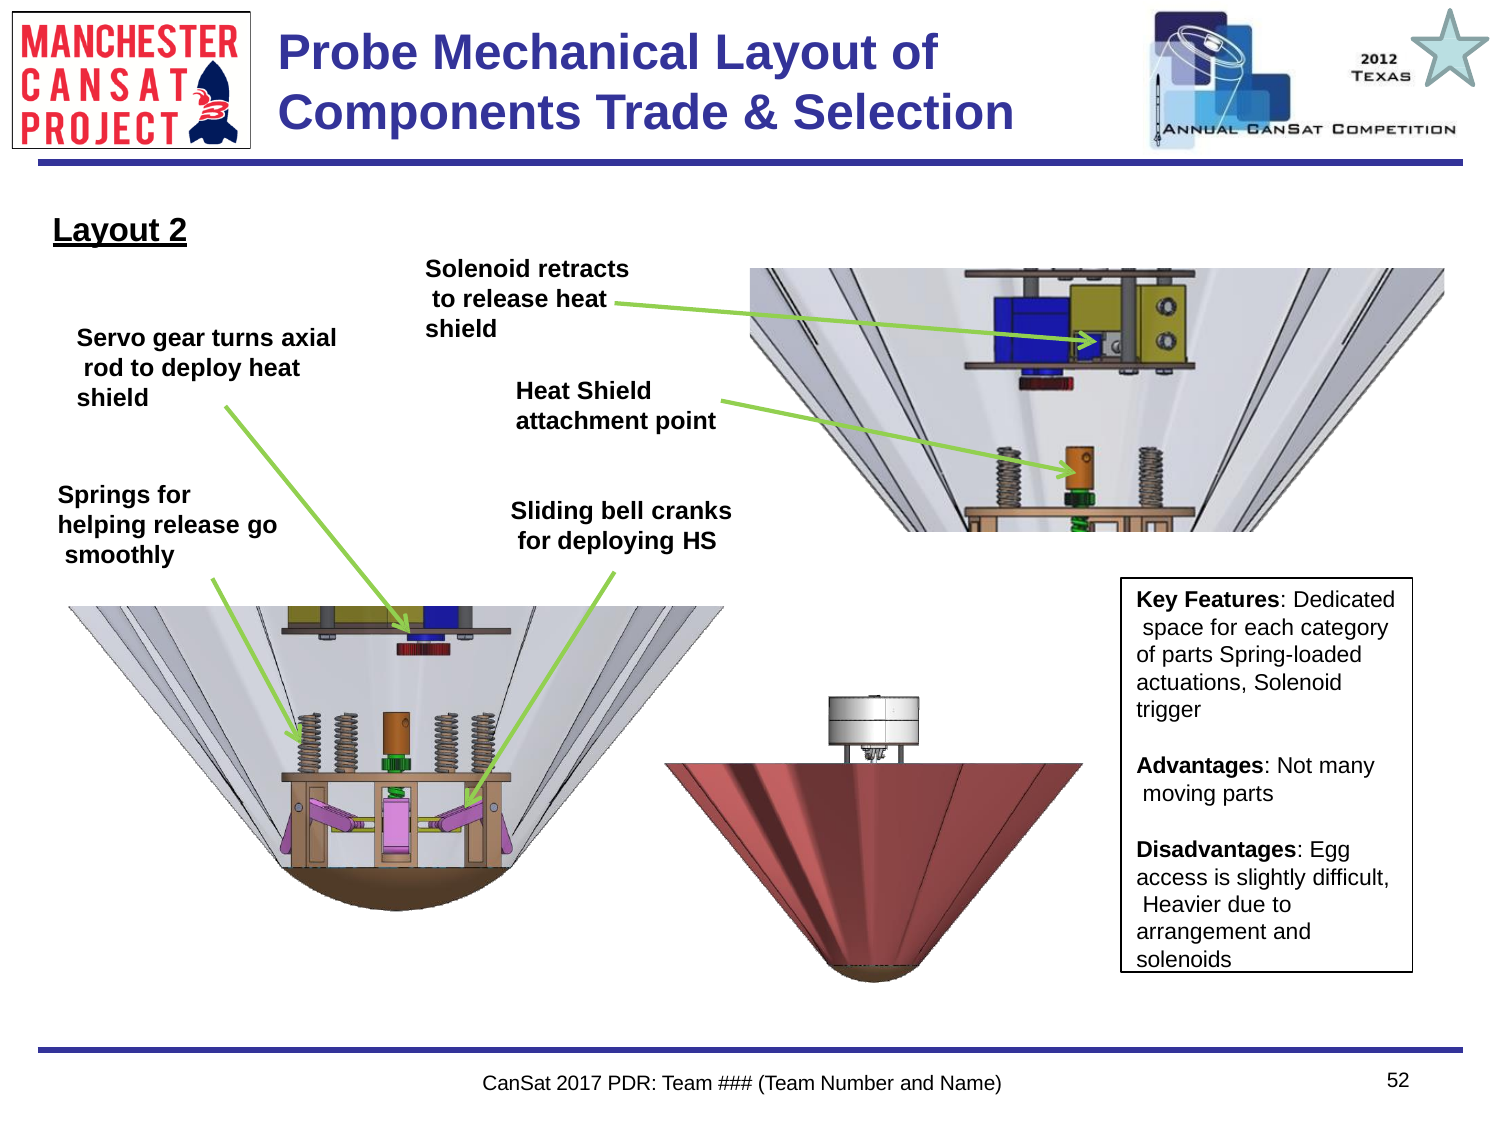

# Probe Mechanical Layout of  Components Trade & Selection

Team Logo
Here
(If You Want)

Layout 2
Solenoid retracts  to release heat  shield

Servo gear turns axial  rod to deploy heat  shield
Heat Shield  attachment point

Springs for  helping release go  smoothly
Sliding bell cranks  for deploying HS

Key Features: Dedicated  space for each category  of parts Spring-loaded  actuations, Solenoid  trigger

Advantages: Not many  moving parts

Disadvantages: Egg  access is slightly difficult,  Heavier due to  arrangement and  solenoids

52
CanSat 2017 PDR: Team ### (Team Number and Name)